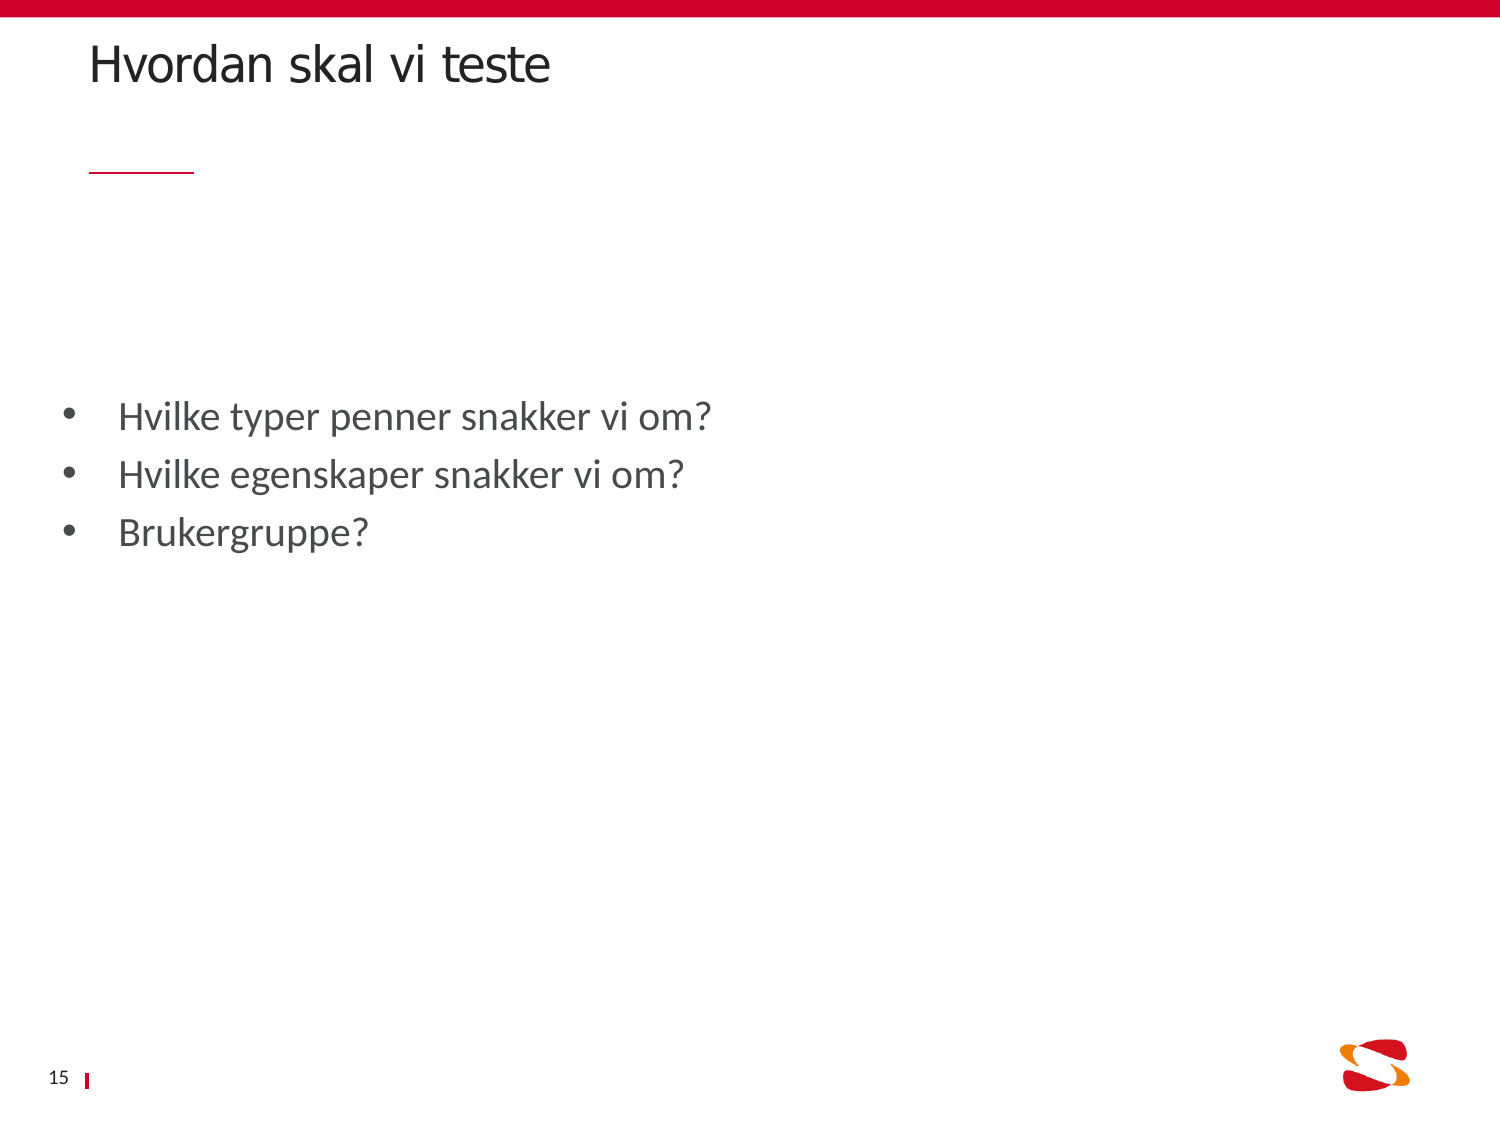

# Hvordan skal vi teste
Hvilke typer penner snakker vi om?
Hvilke egenskaper snakker vi om?
Brukergruppe?

15